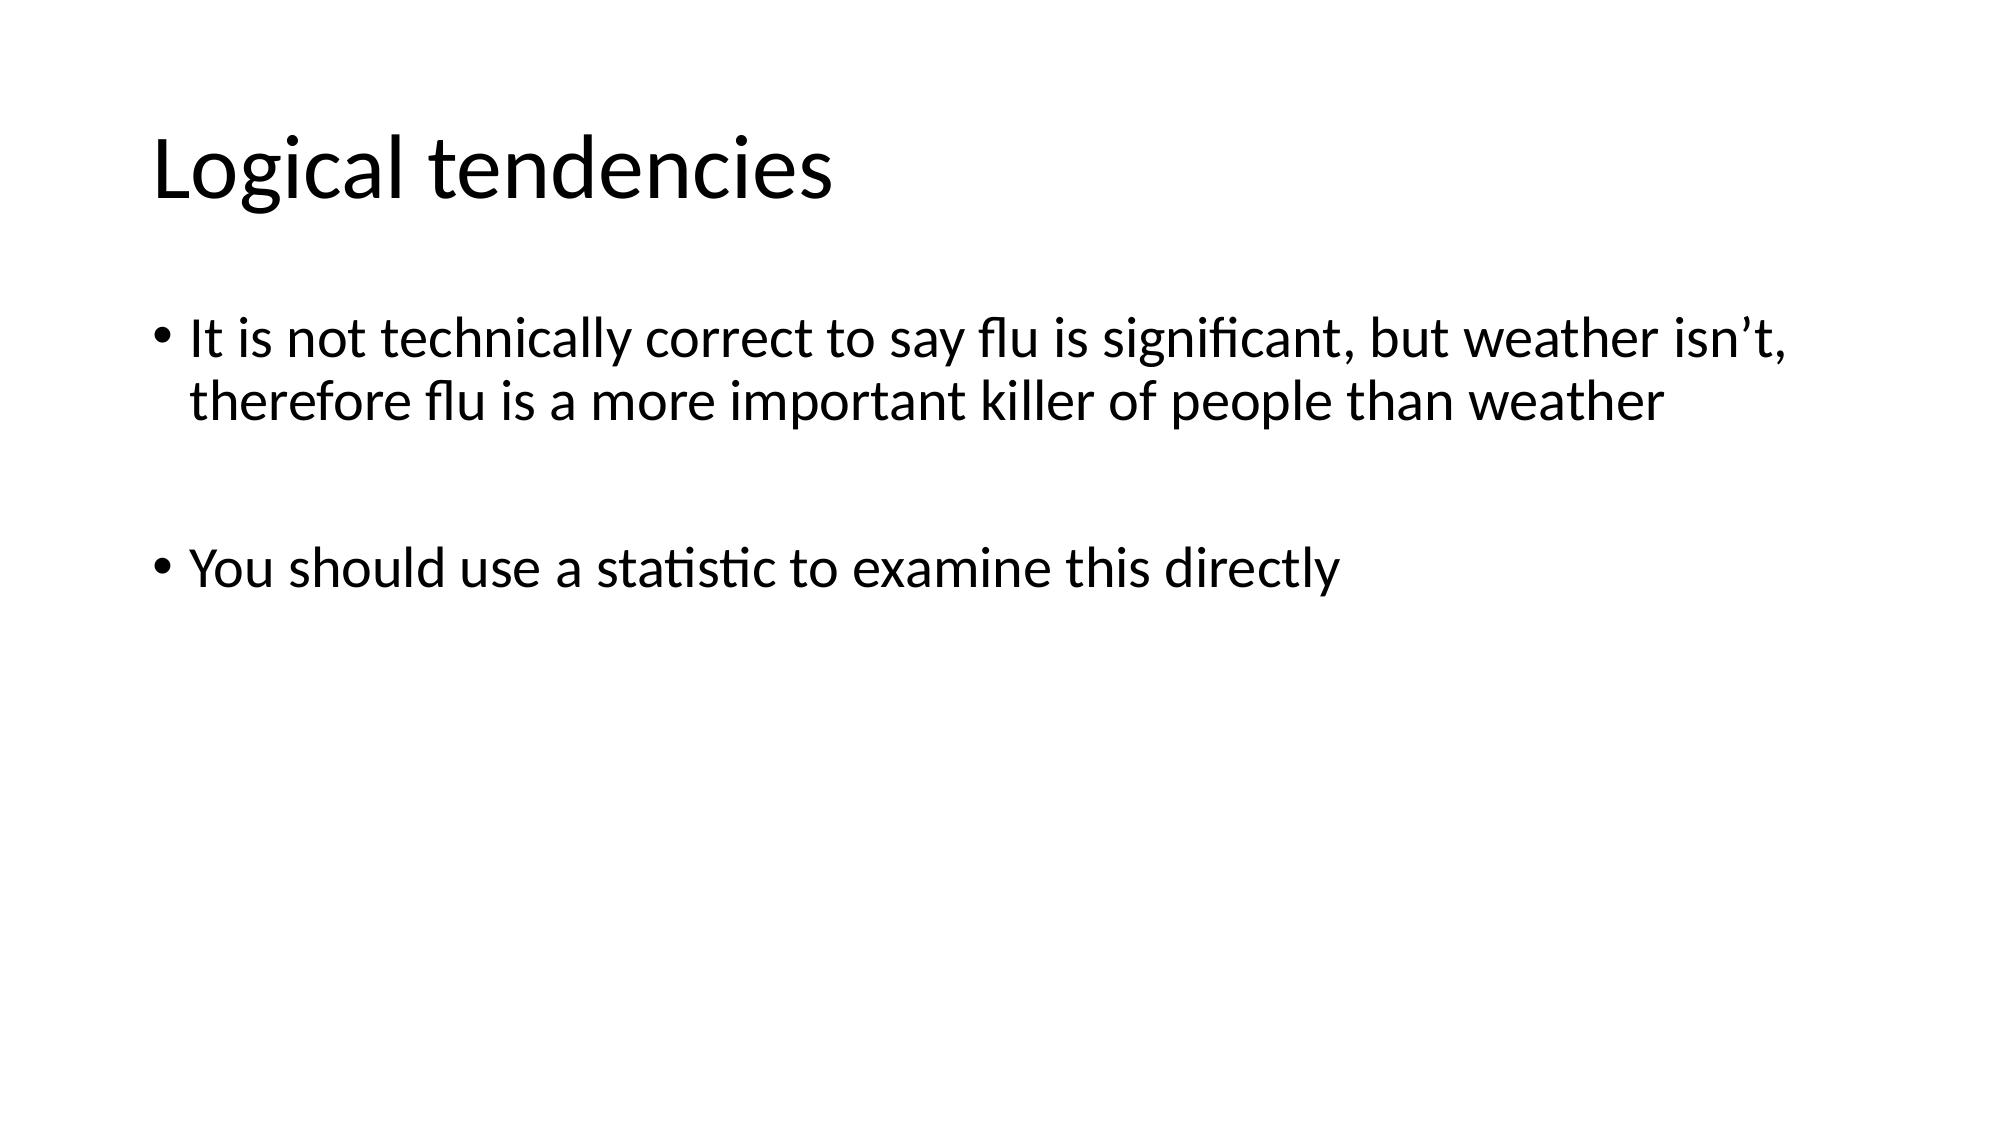

# Logical tendencies
It is not technically correct to say flu is significant, but weather isn’t, therefore flu is a more important killer of people than weather

You should use a statistic to examine this directly